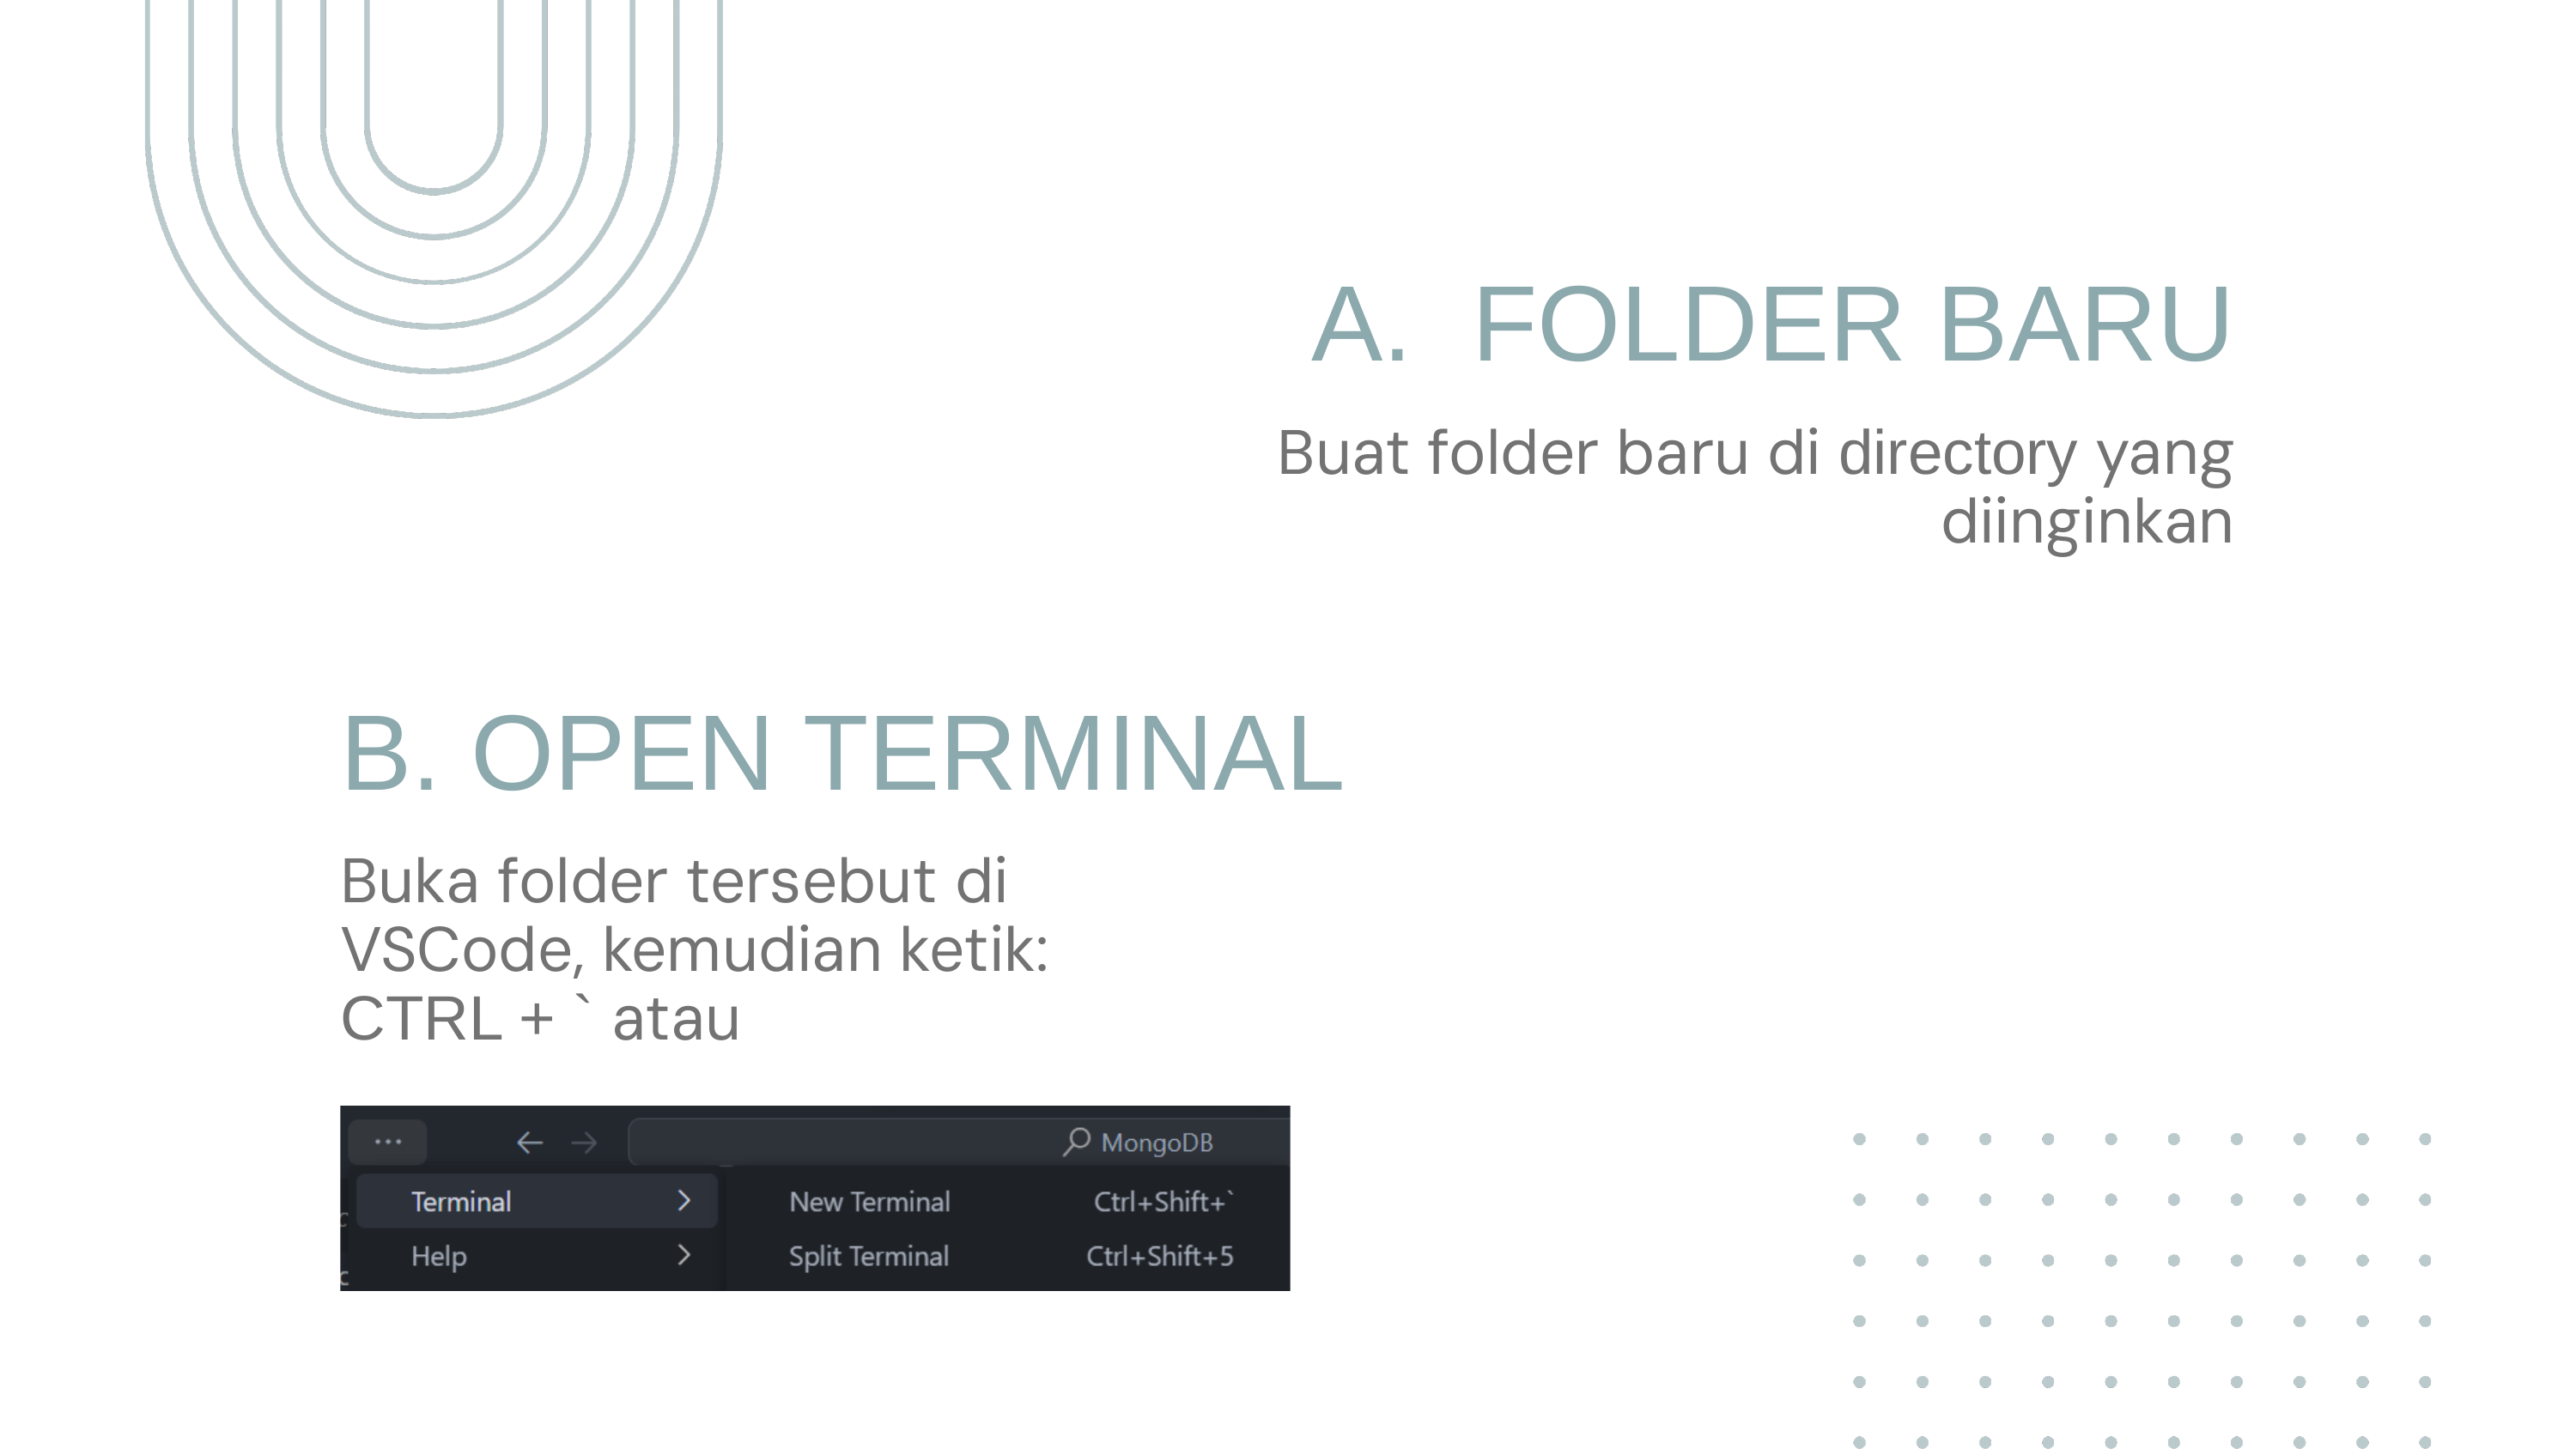

A.  FOLDER BARU
Buat folder baru di directory yang diinginkan
B. OPEN TERMINAL
Buka folder tersebut di VSCode, kemudian ketik: CTRL + ` atau